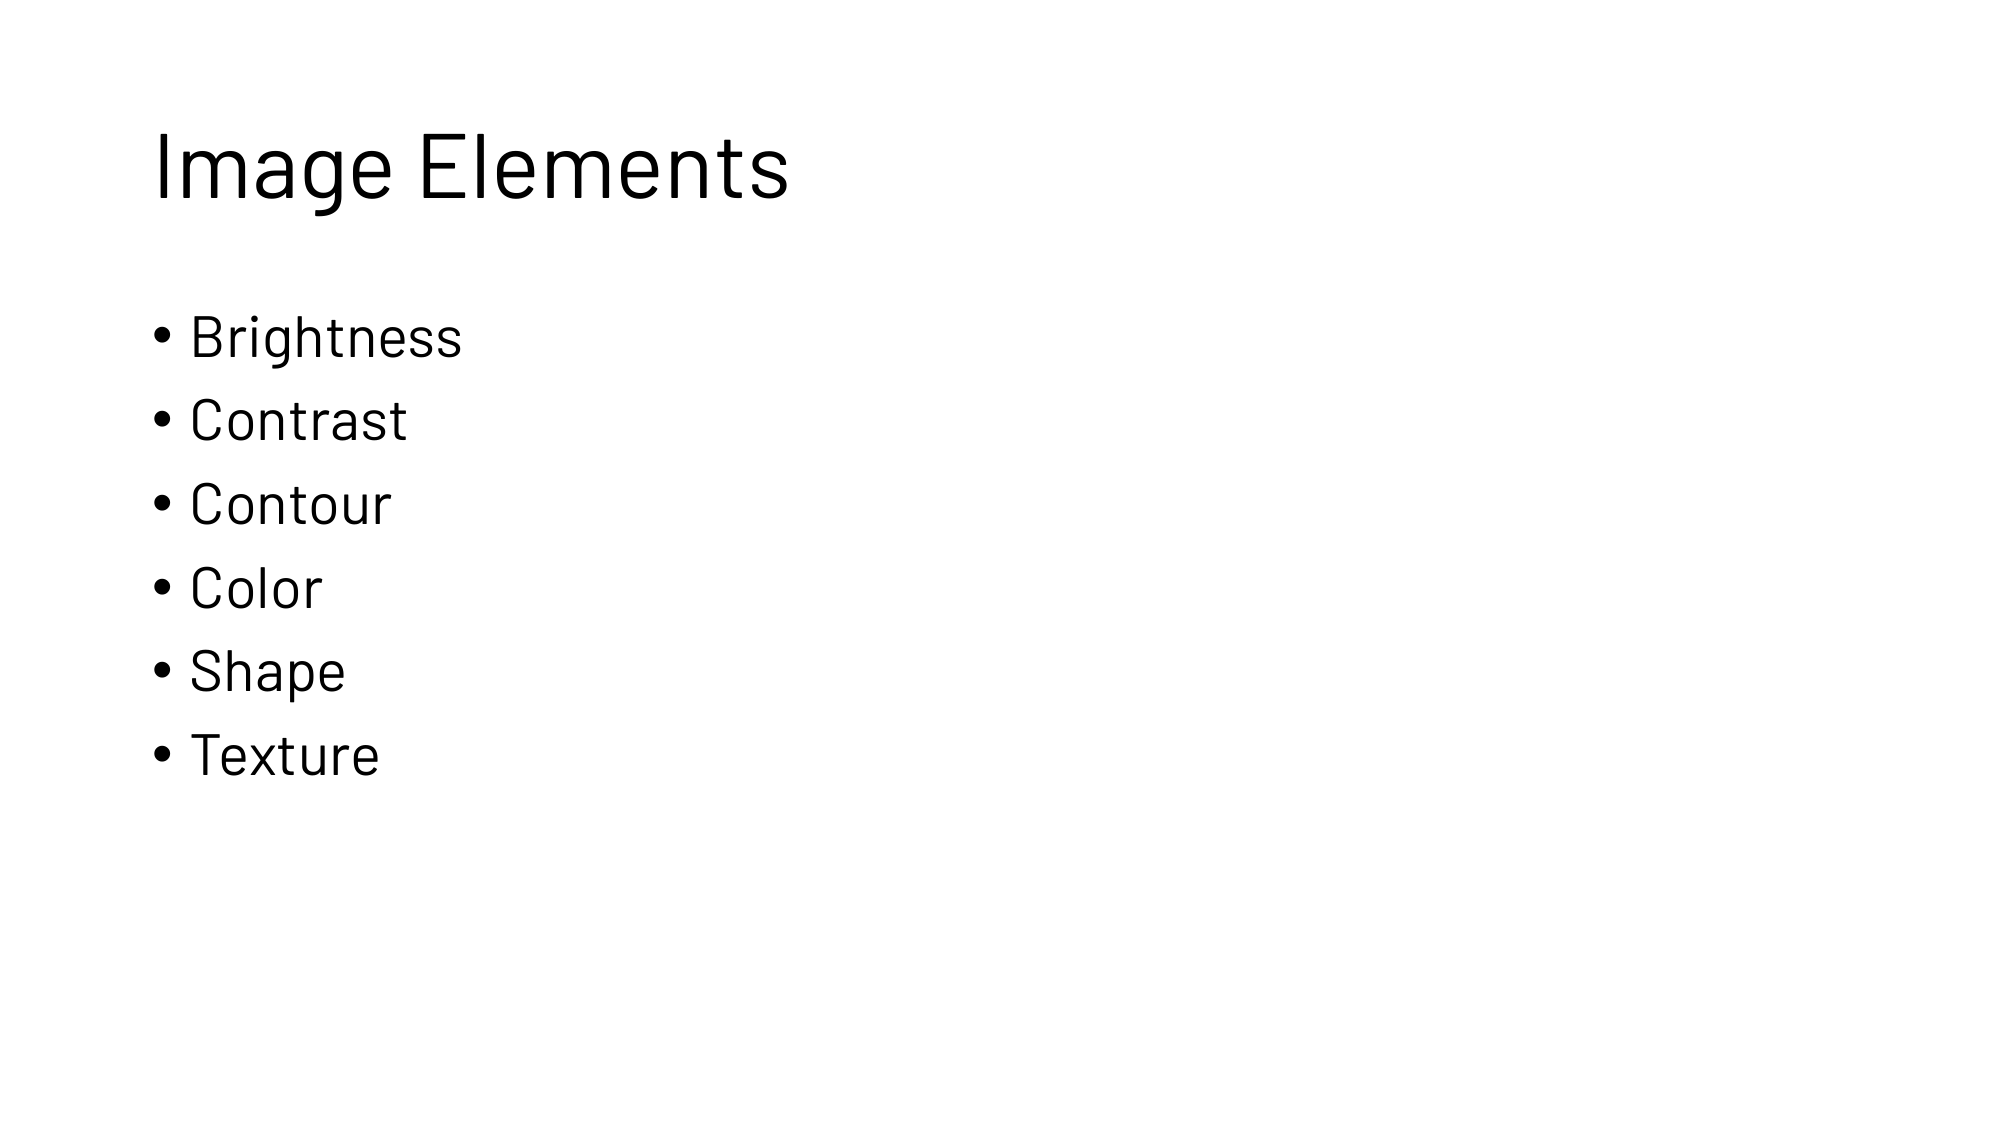

# Image Elements
Brightness
Contrast
Contour
Color
Shape
Texture